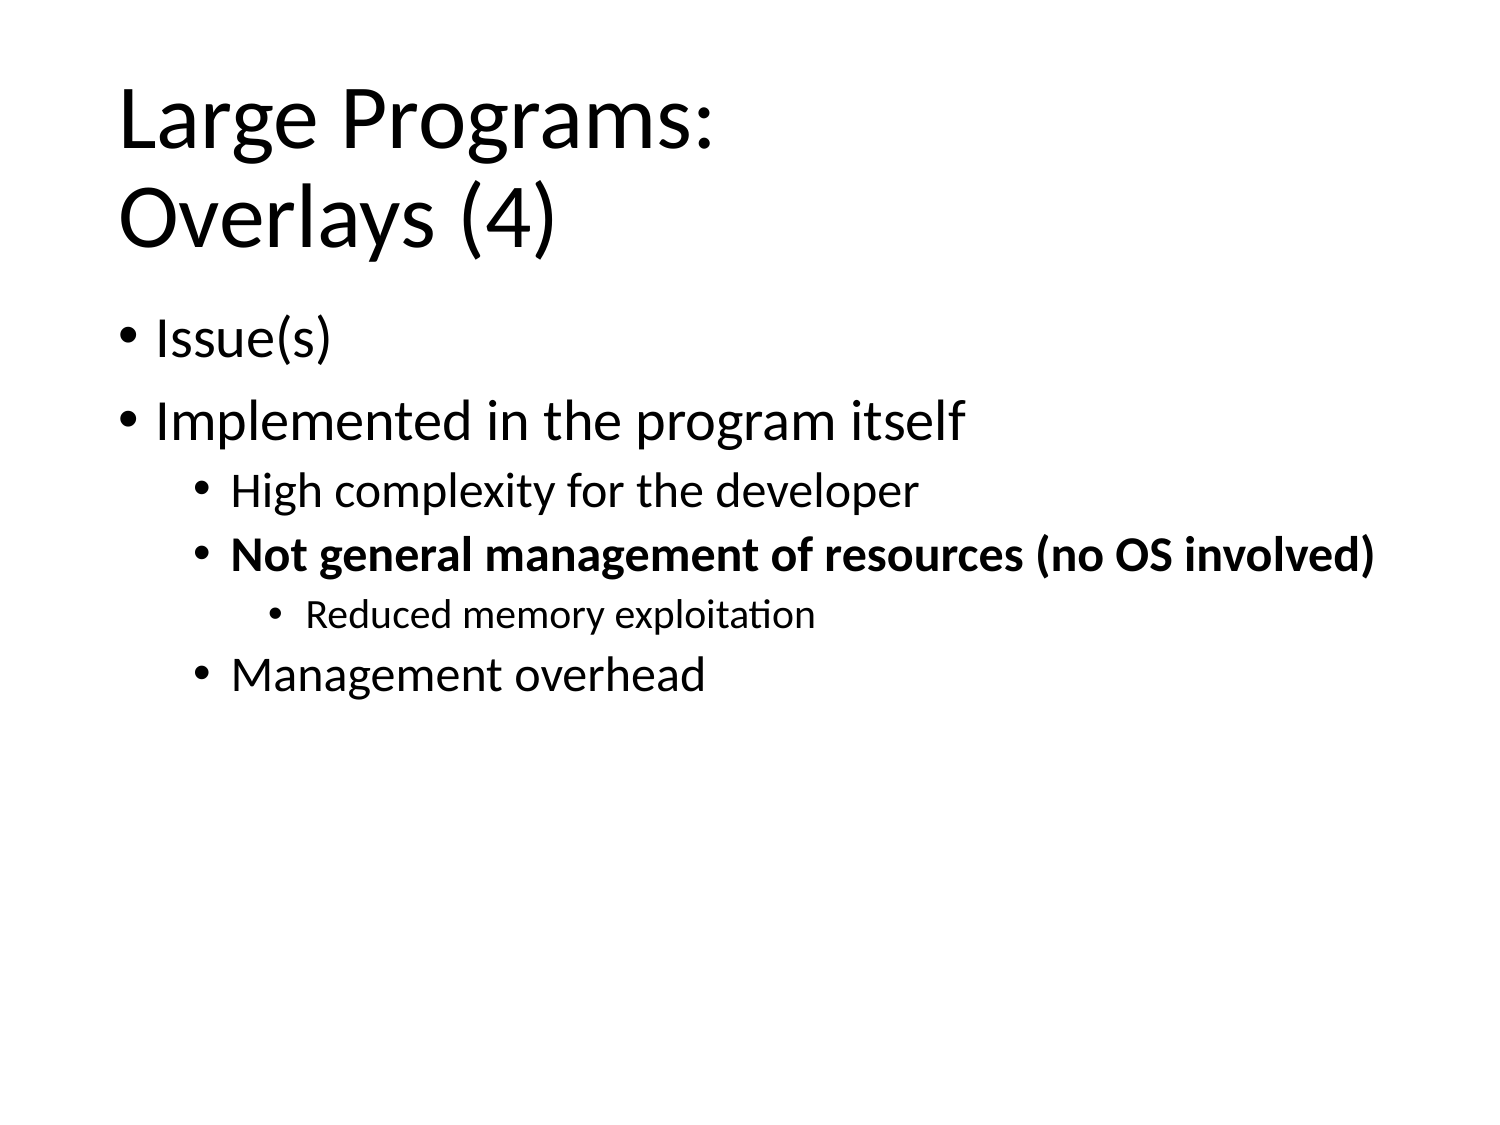

# Large Programs: Overlays (4)
Issue(s)
Implemented in the program itself
High complexity for the developer
Not general management of resources (no OS involved)
Reduced memory exploitation
Management overhead